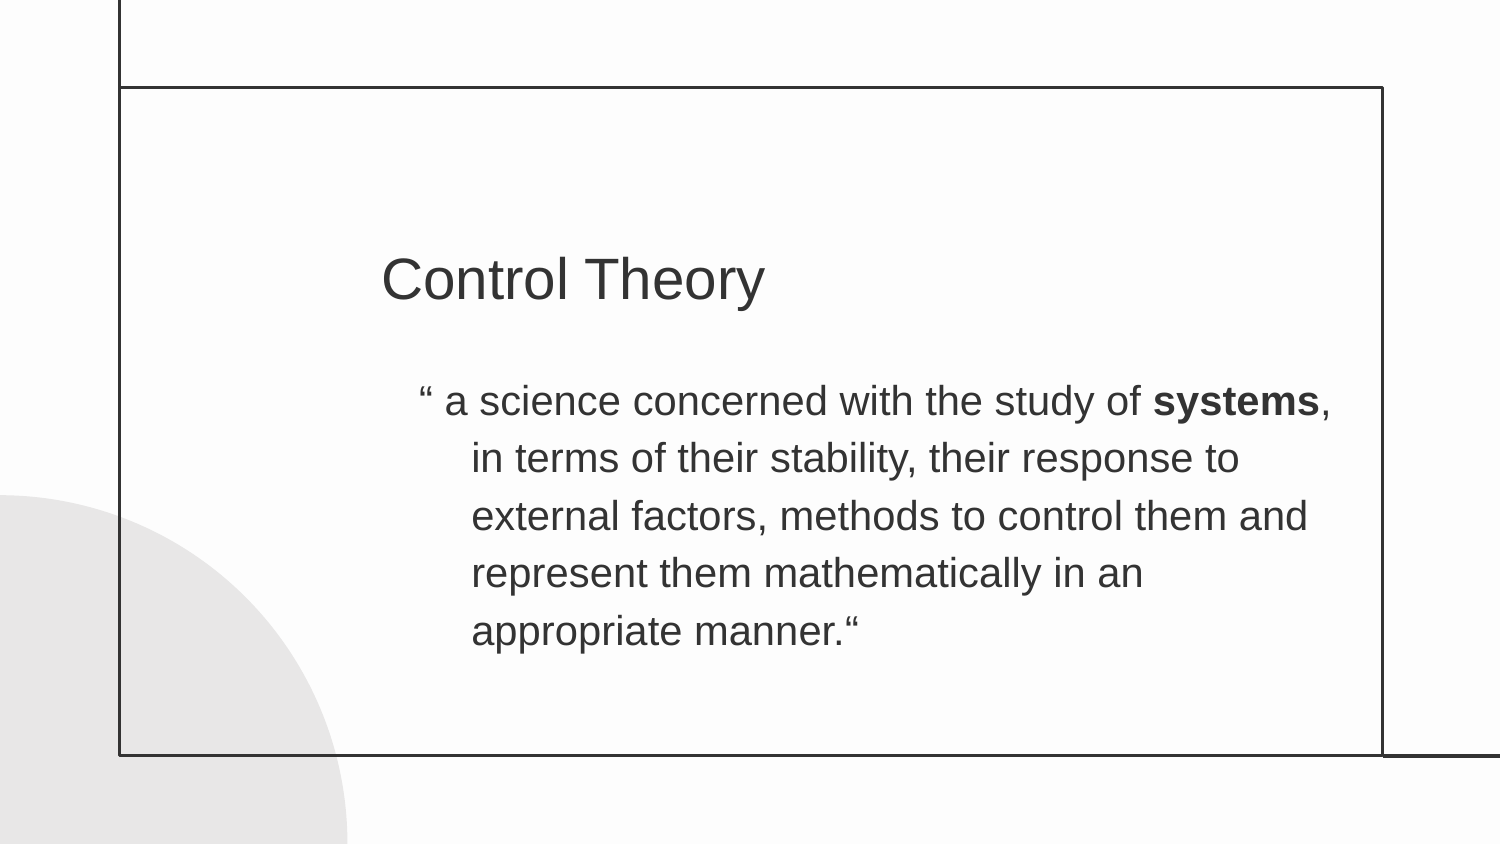

# Control Theory
“ a science concerned with the study of systems, in terms of their stability, their response to external factors, methods to control them and represent them mathematically in an appropriate manner.“